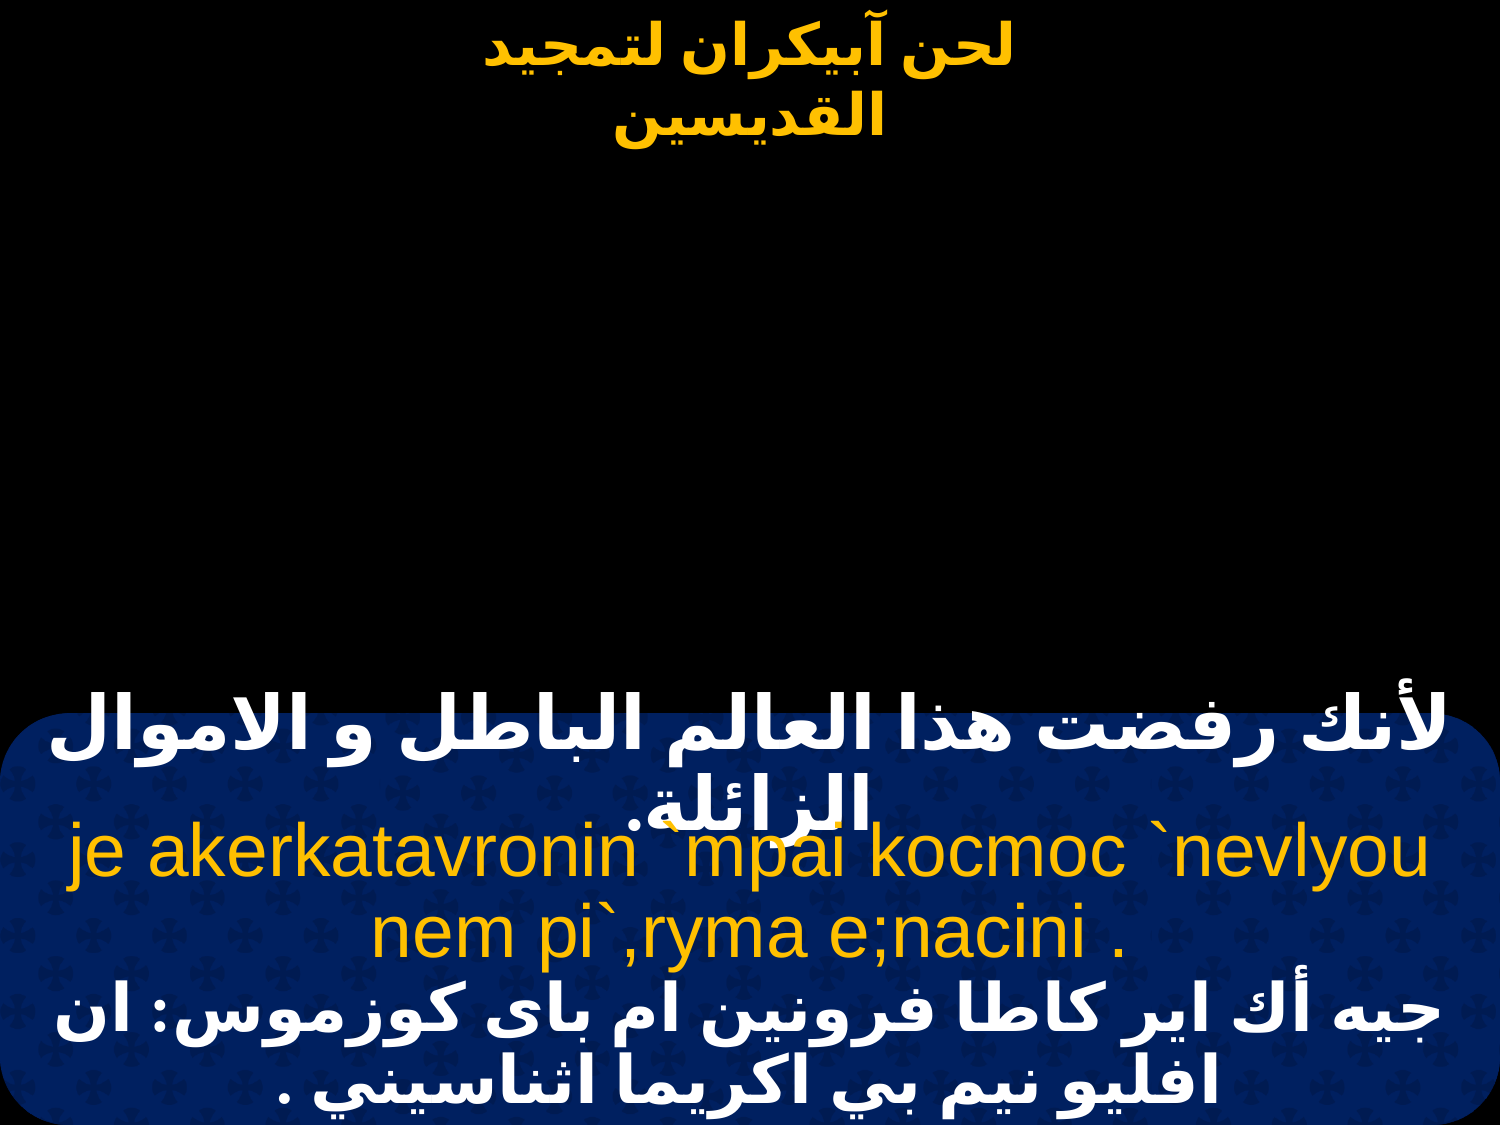

# لأنك رفضت هذا العالم الباطل و الاموال الزائلة.
je akerkatavronin `mpai kocmoc `nevlyou nem pi`,ryma e;nacini .
جيه أك اير كاطا فرونين ام باى كوزموس: ان افليو نيم بي اكريما اثناسيني .